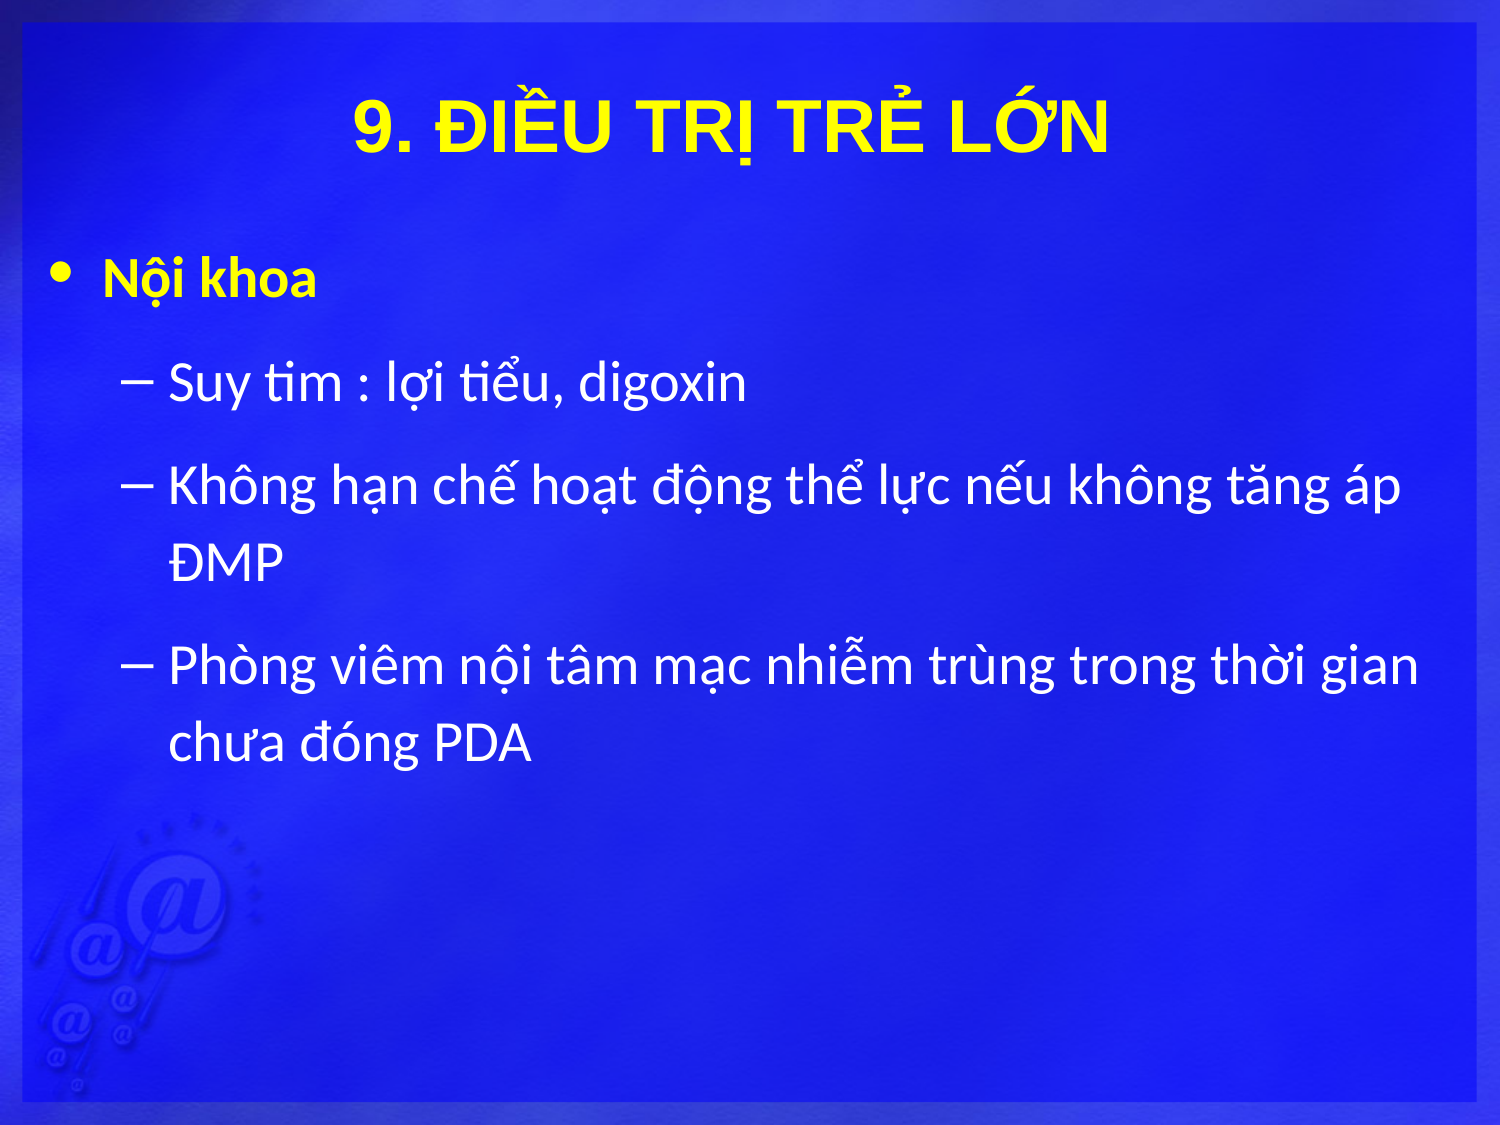

# 9. ĐIỀU TRỊ TRẺ LỚN
Nội khoa
Suy tim : lợi tiểu, digoxin
Không hạn chế hoạt động thể lực nếu không tăng áp ĐMP
Phòng viêm nội tâm mạc nhiễm trùng trong thời gian chưa đóng PDA